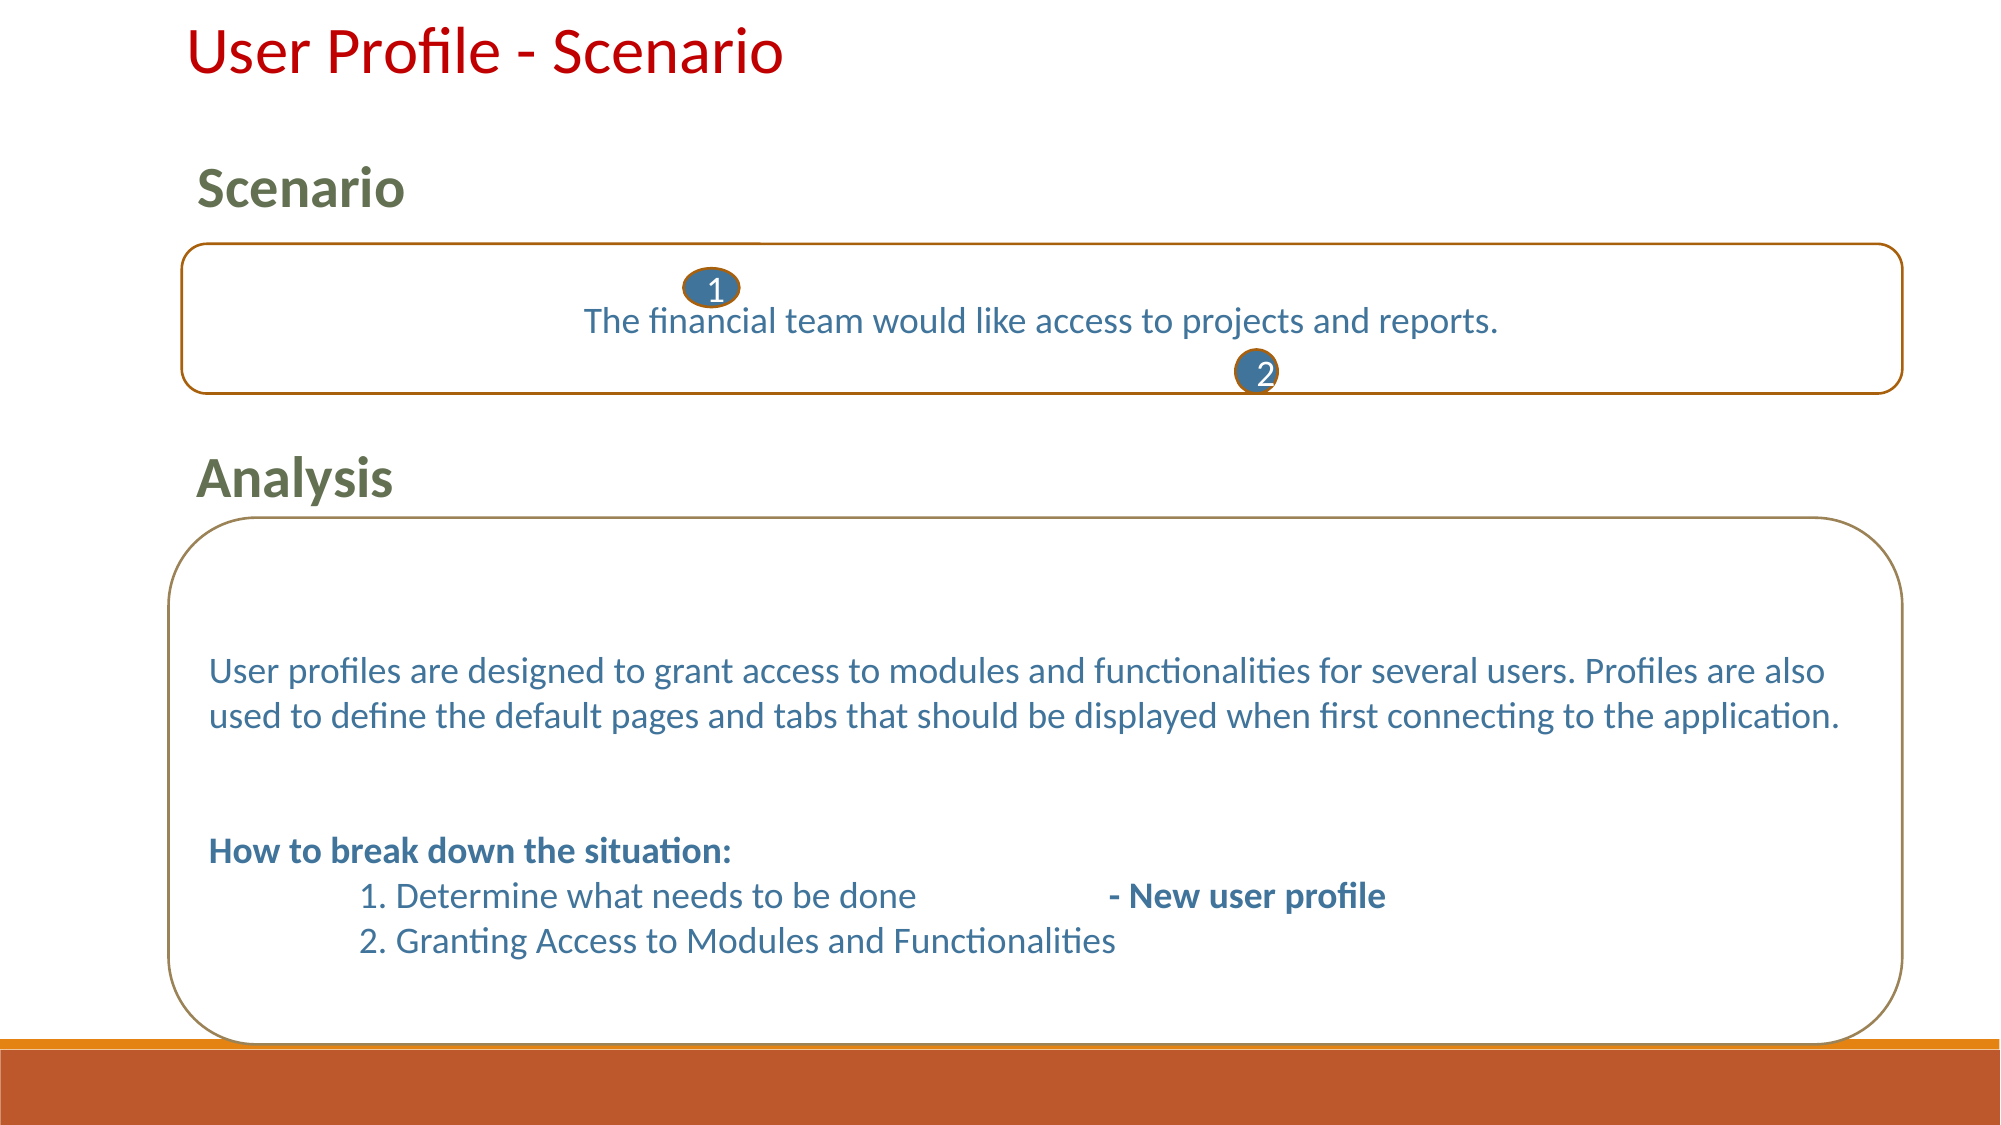

User Profile - Scenario
Scenario
The financial team would like access to projects and reports.
1
2
Analysis

User profiles are designed to grant access to modules and functionalities for several users. Profiles are also used to define the default pages and tabs that should be displayed when first connecting to the application.

How to break down the situation:
 	1. Determine what needs to be done		- New user profile
 	2. Granting Access to Modules and Functionalities